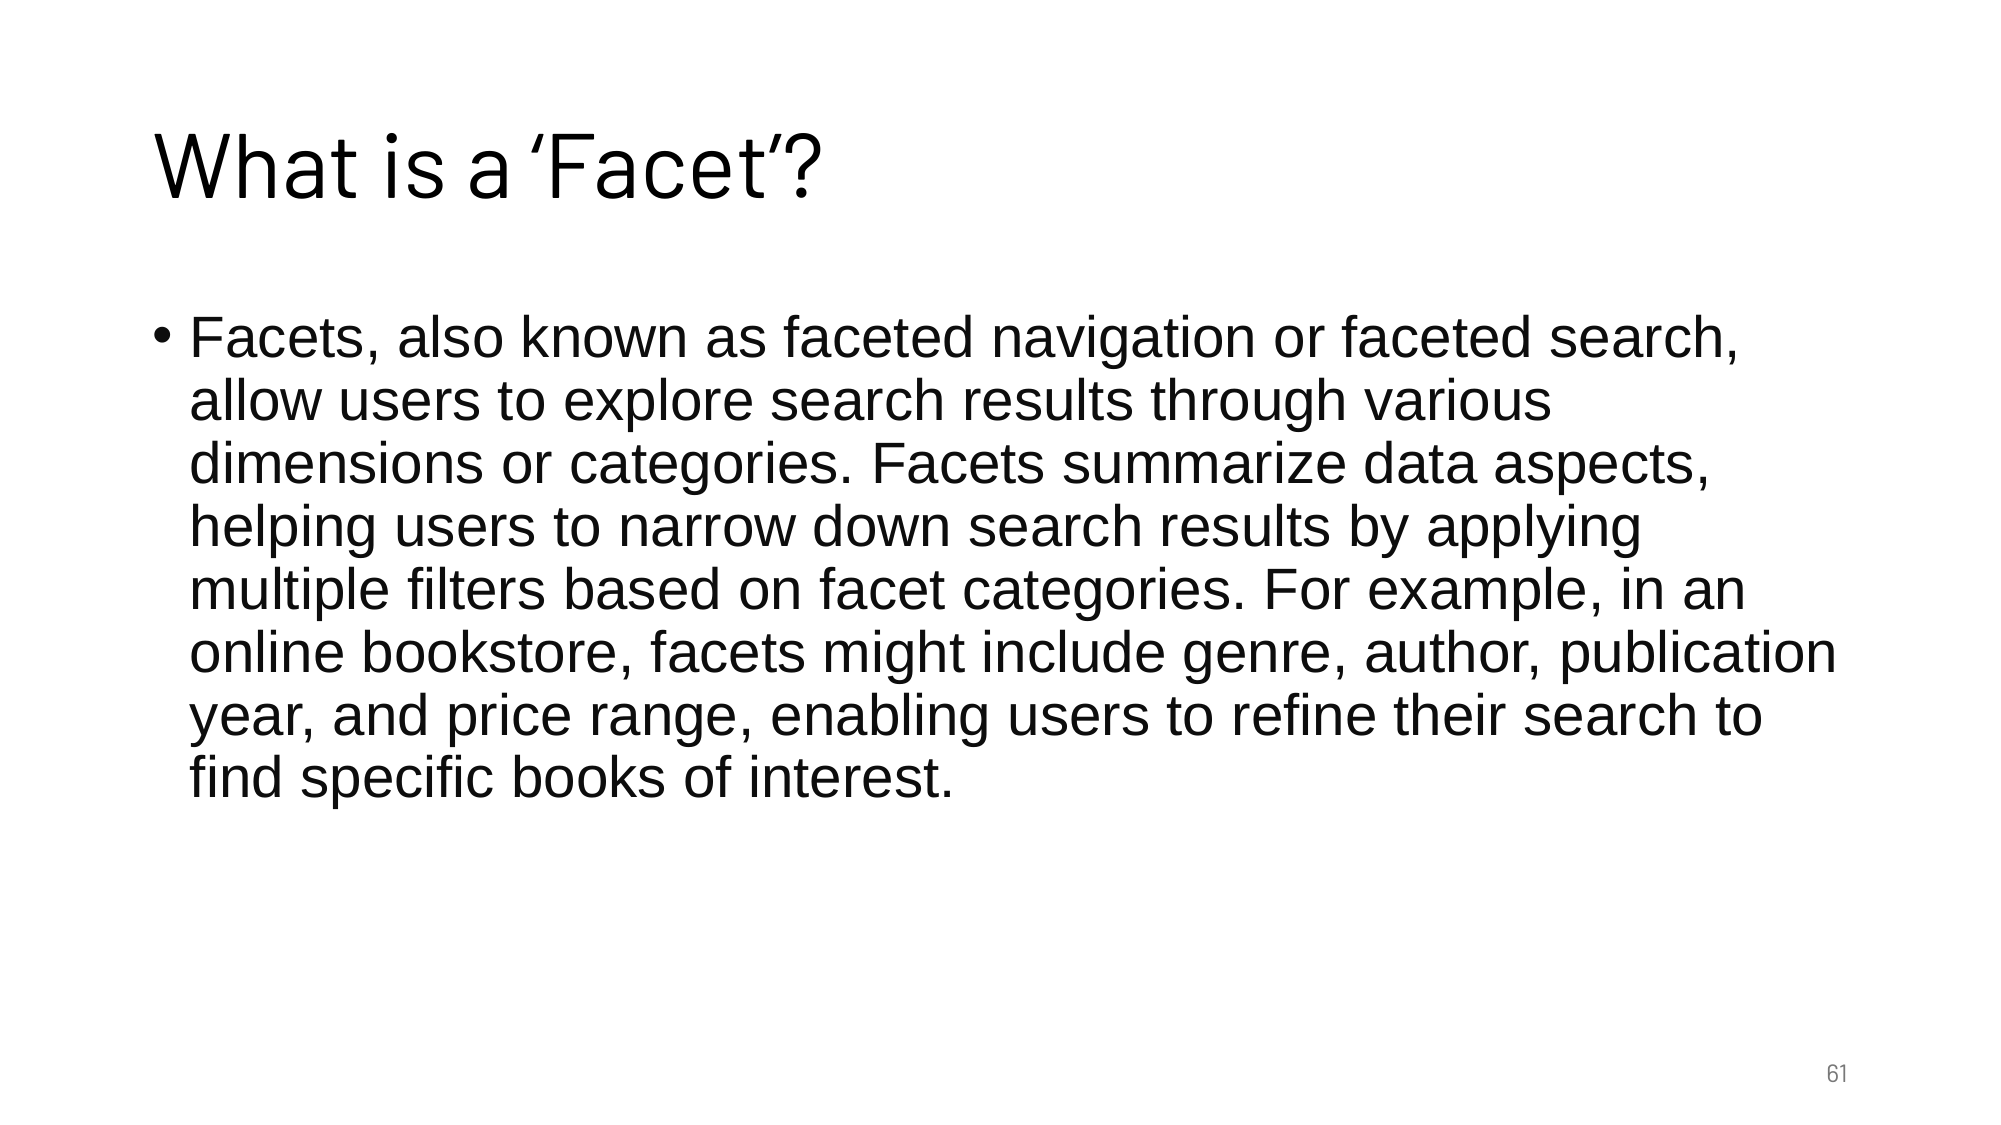

# What is a ‘Facet’?
Facets, also known as faceted navigation or faceted search, allow users to explore search results through various dimensions or categories. Facets summarize data aspects, helping users to narrow down search results by applying multiple filters based on facet categories. For example, in an online bookstore, facets might include genre, author, publication year, and price range, enabling users to refine their search to find specific books of interest.
61